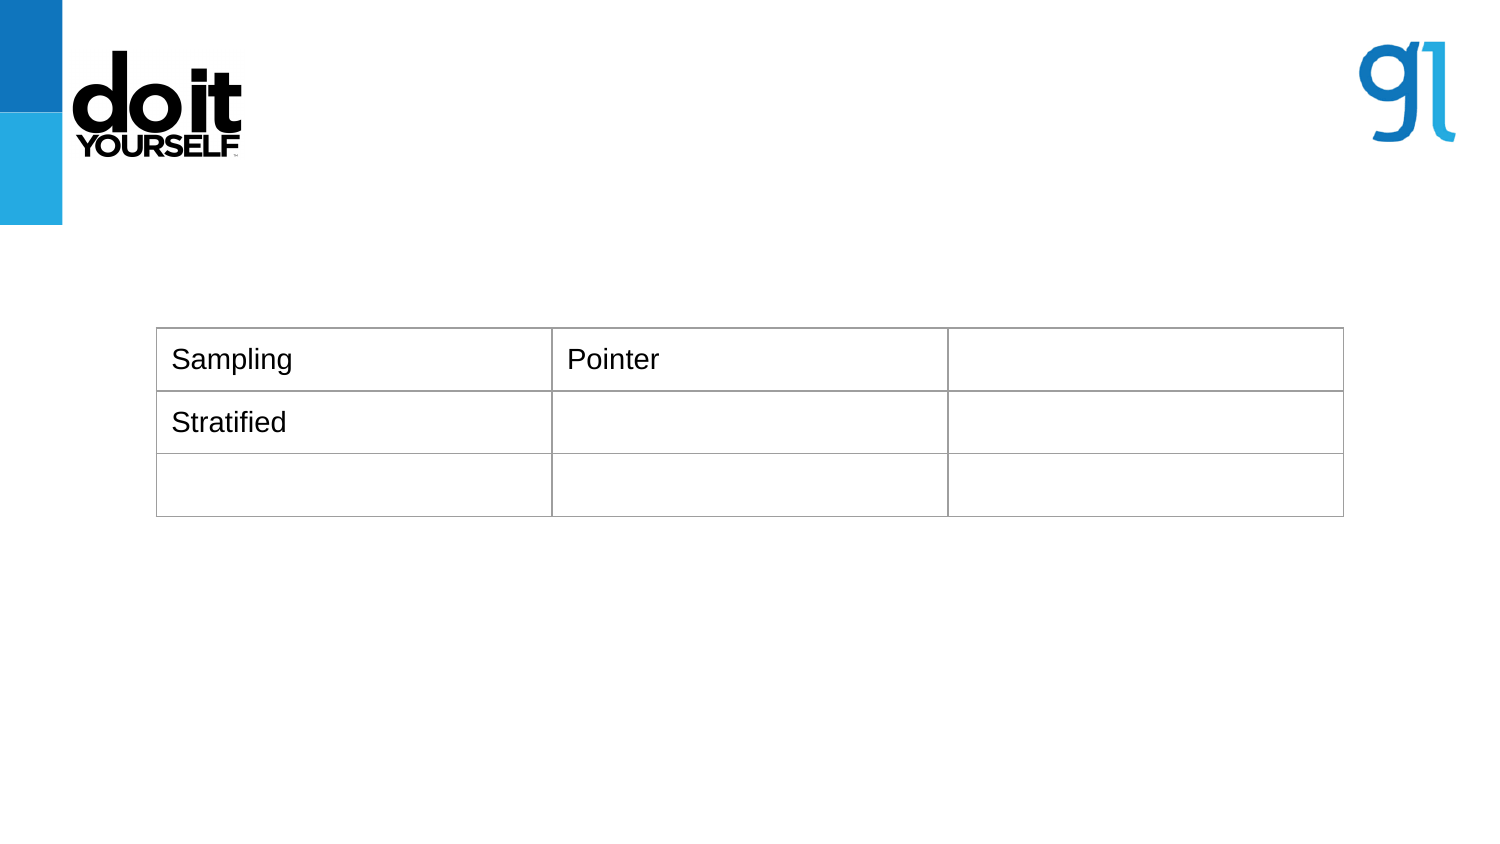

| Sampling | Pointer |  |
| --- | --- | --- |
| Stratified |  |  |
|  |  |  |